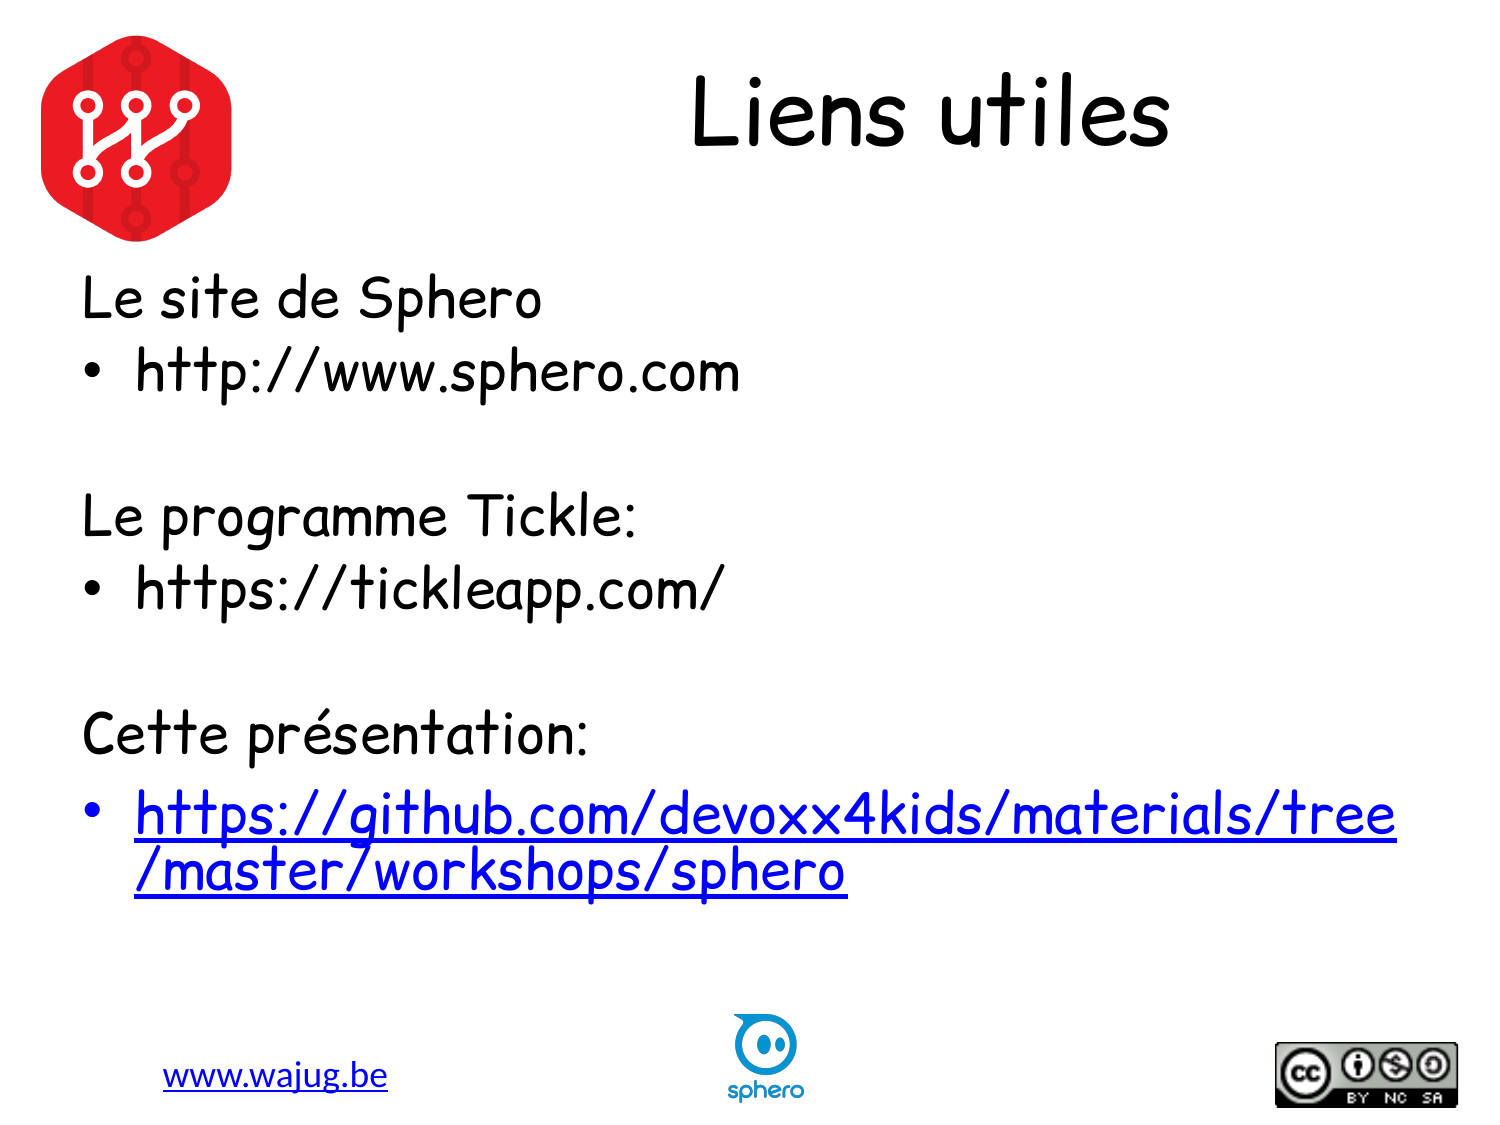

# Liens utiles
Le site de Sphero
http://www.sphero.com

Le programme Tickle:
https://tickleapp.com/

Cette présentation:
https://github.com/devoxx4kids/materials/tree/master/workshops/sphero
148